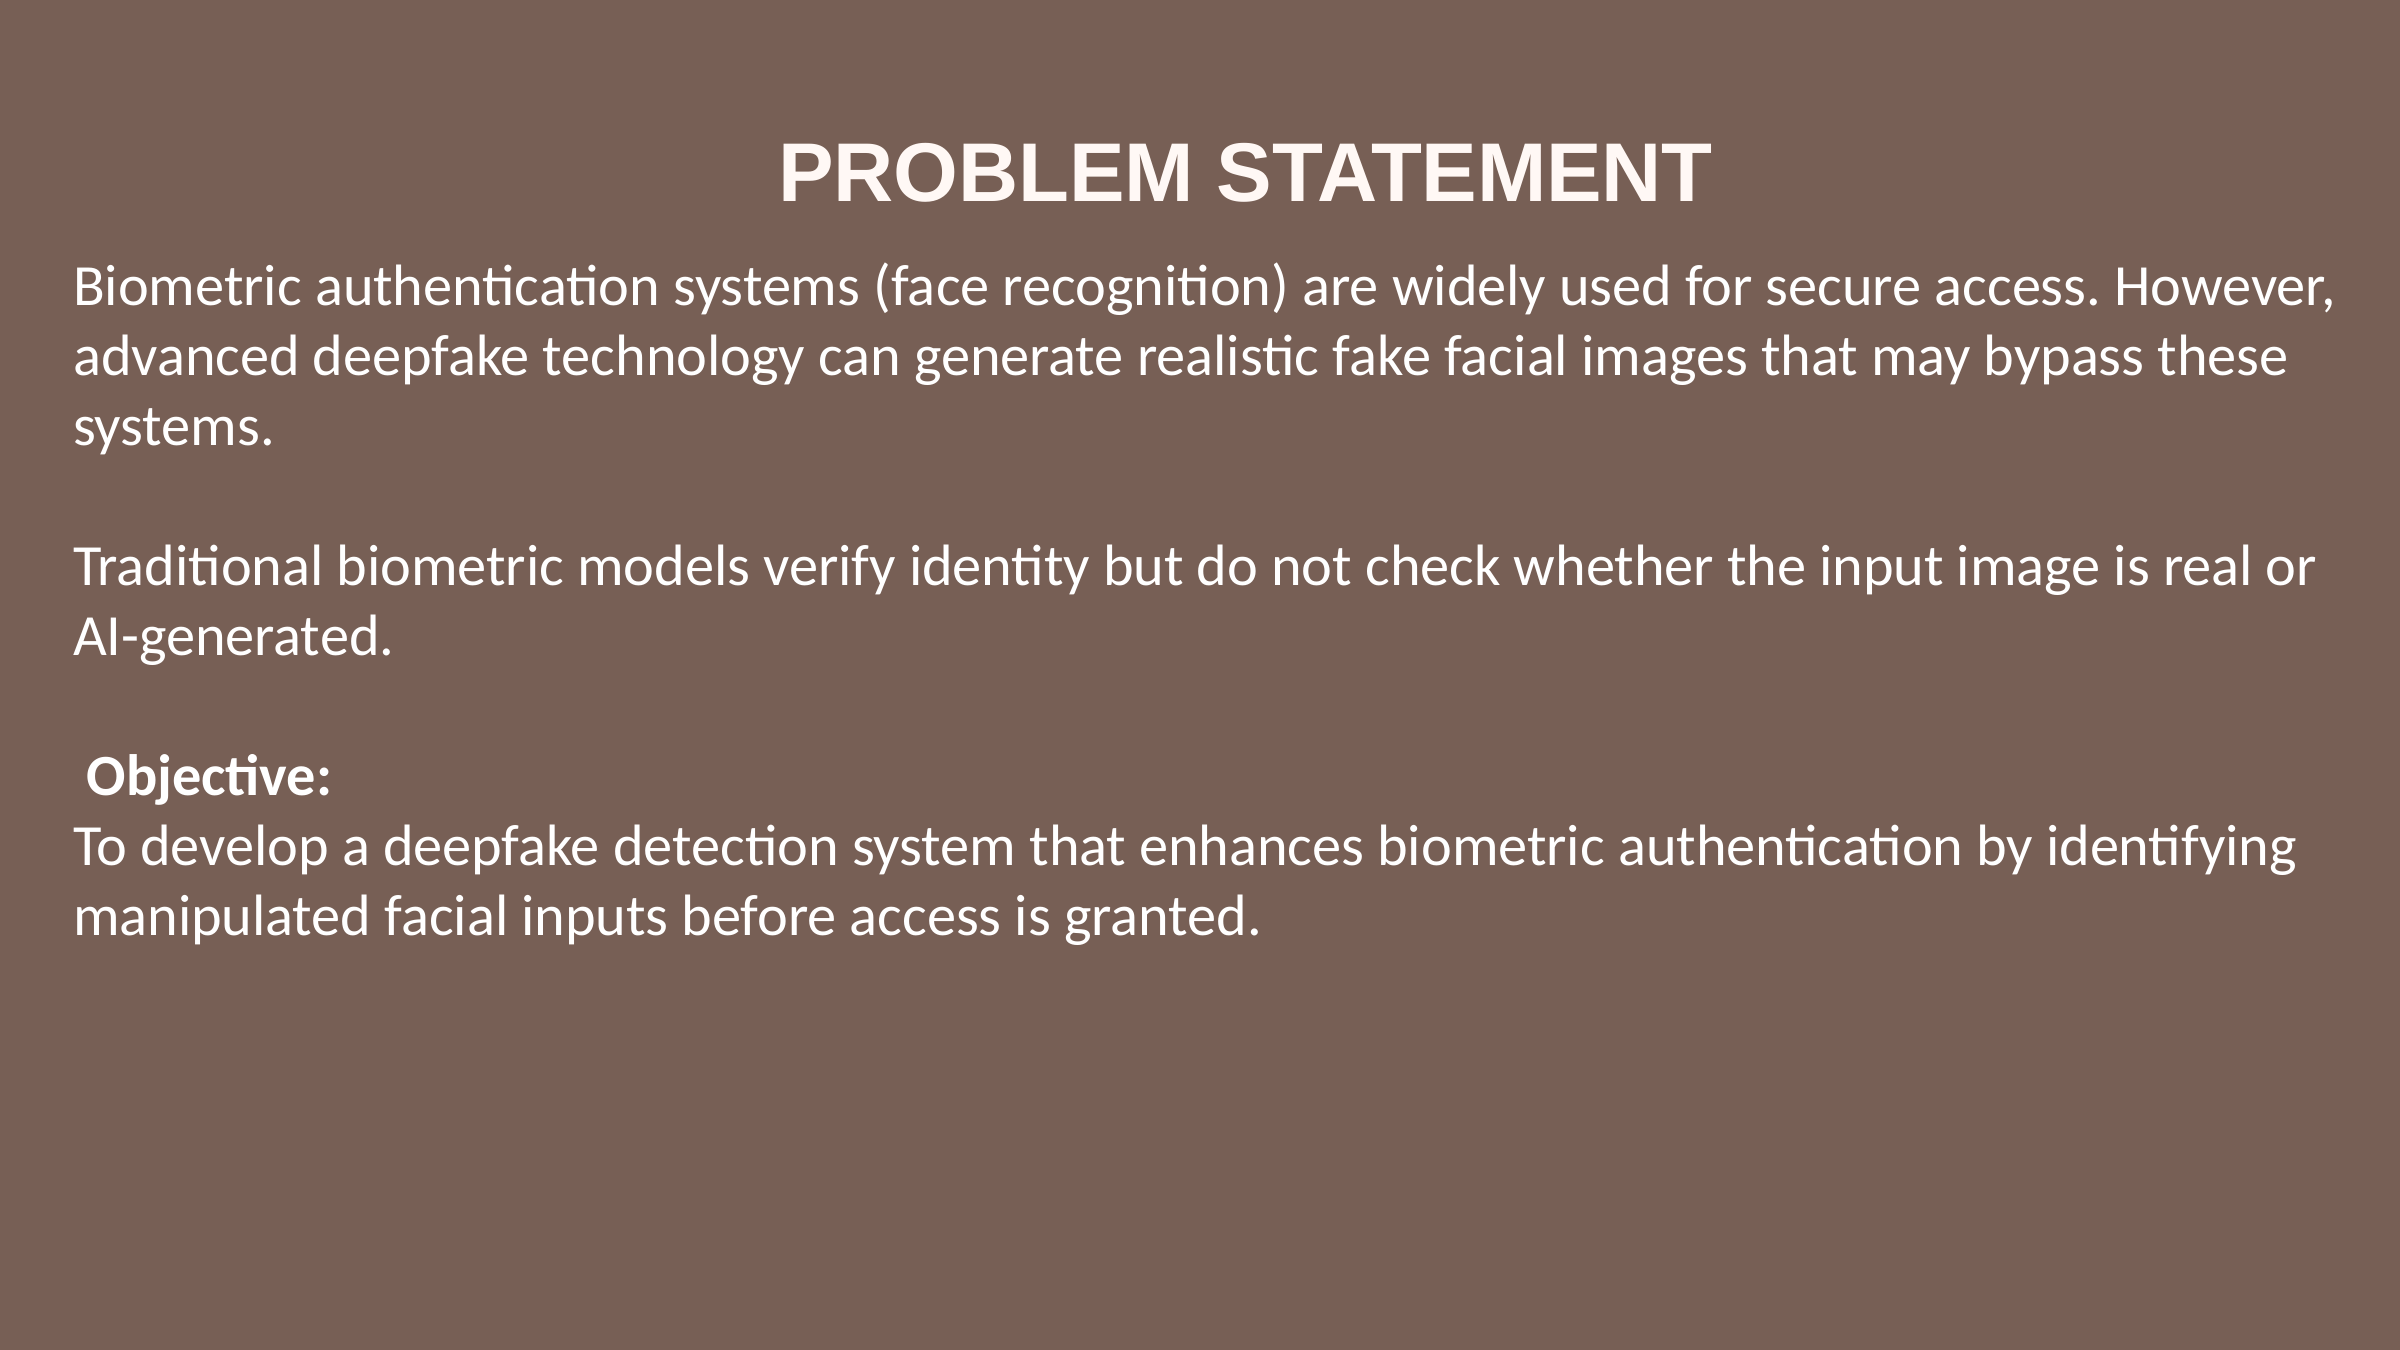

PROBLEM STATEMENT
Biometric authentication systems (face recognition) are widely used for secure access. However, advanced deepfake technology can generate realistic fake facial images that may bypass these systems.

Traditional biometric models verify identity but do not check whether the input image is real or AI-generated.

 Objective:
To develop a deepfake detection system that enhances biometric authentication by identifying manipulated facial inputs before access is granted.